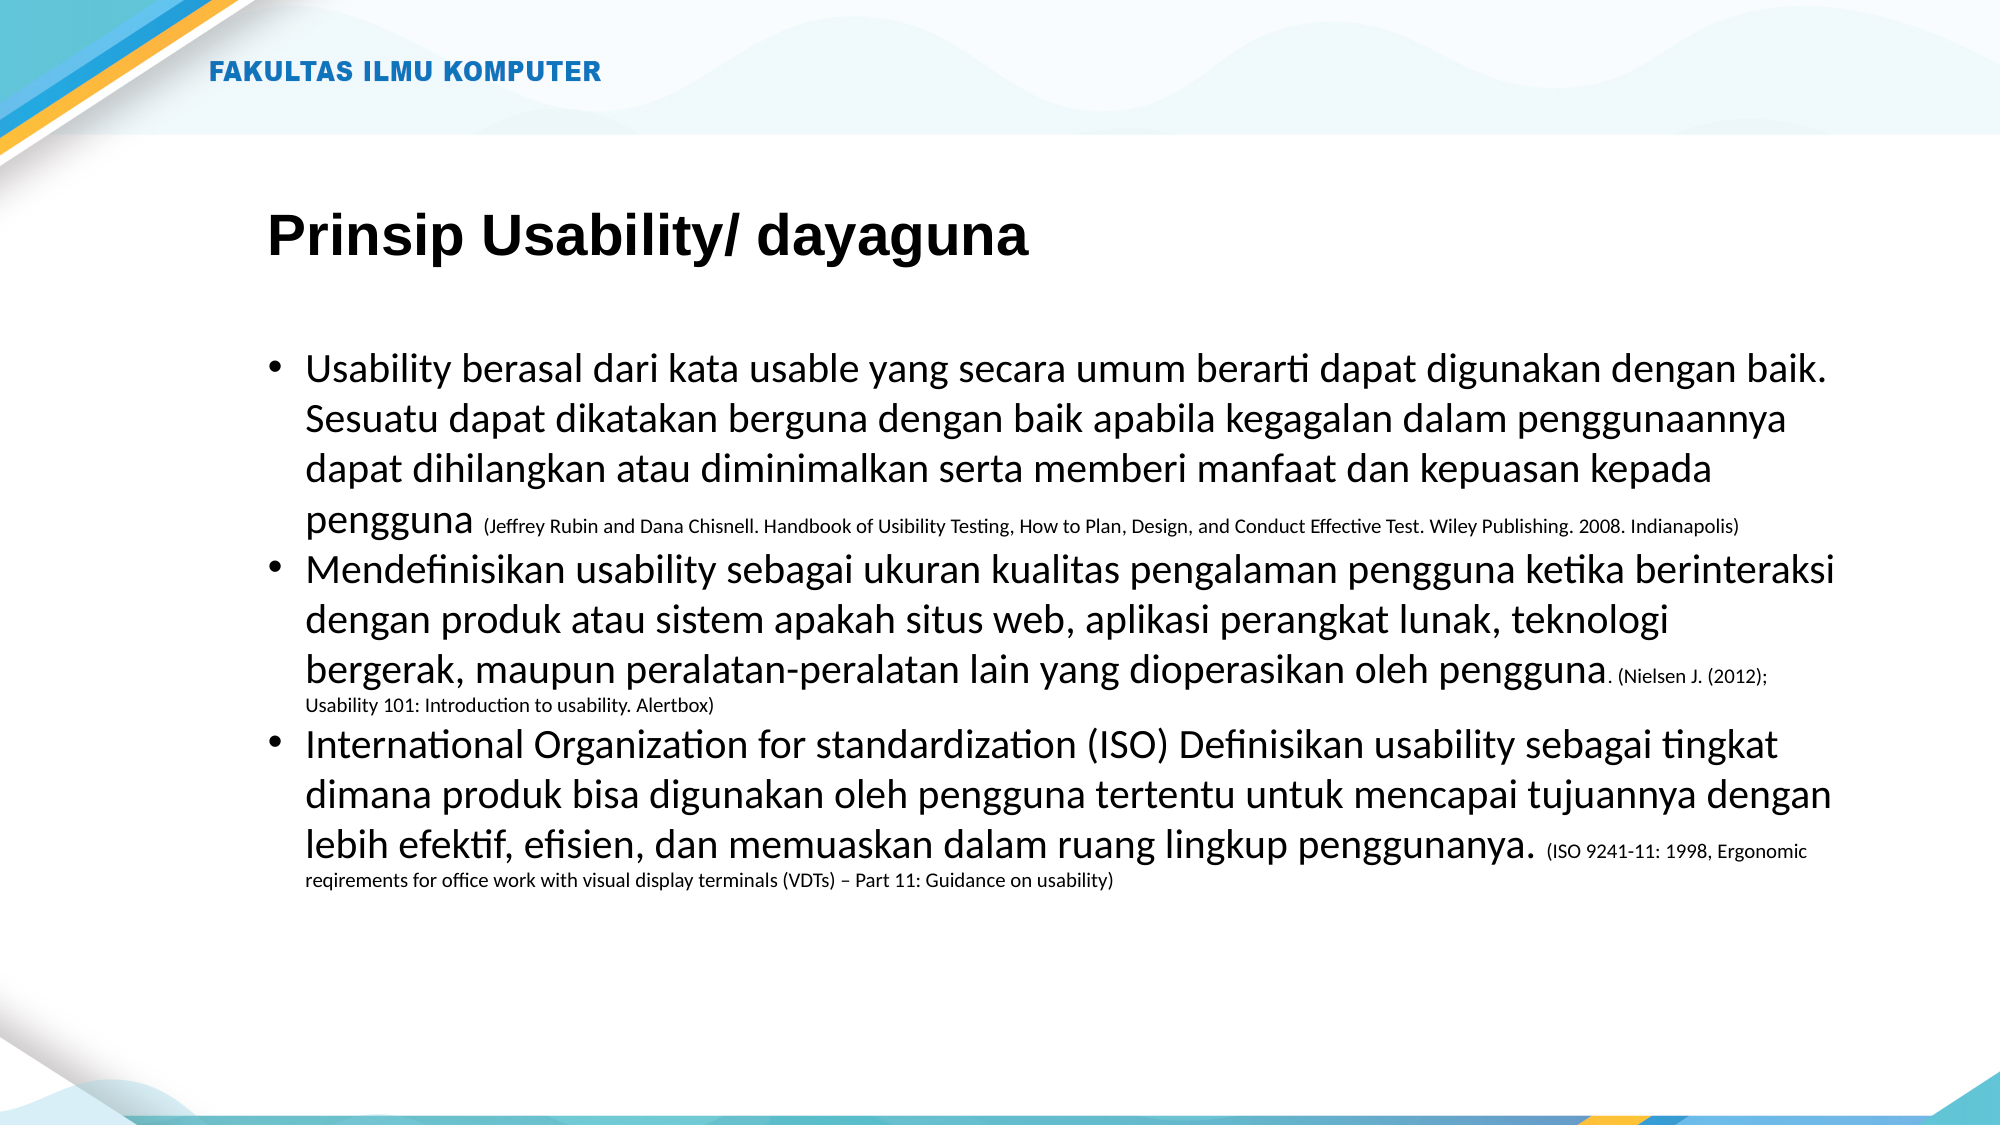

# Prinsip Usability/ dayaguna
Usability berasal dari kata usable yang secara umum berarti dapat digunakan dengan baik. Sesuatu dapat dikatakan berguna dengan baik apabila kegagalan dalam penggunaannya dapat dihilangkan atau diminimalkan serta memberi manfaat dan kepuasan kepada pengguna (Jeffrey Rubin and Dana Chisnell. Handbook of Usibility Testing, How to Plan, Design, and Conduct Effective Test. Wiley Publishing. 2008. Indianapolis)
Mendefinisikan usability sebagai ukuran kualitas pengalaman pengguna ketika berinteraksi dengan produk atau sistem apakah situs web, aplikasi perangkat lunak, teknologi bergerak, maupun peralatan-peralatan lain yang dioperasikan oleh pengguna. (Nielsen J. (2012); Usability 101: Introduction to usability. Alertbox)
International Organization for standardization (ISO) Definisikan usability sebagai tingkat dimana produk bisa digunakan oleh pengguna tertentu untuk mencapai tujuannya dengan lebih efektif, efisien, dan memuaskan dalam ruang lingkup penggunanya. (ISO 9241-11: 1998, Ergonomic reqirements for office work with visual display terminals (VDTs) – Part 11: Guidance on usability)